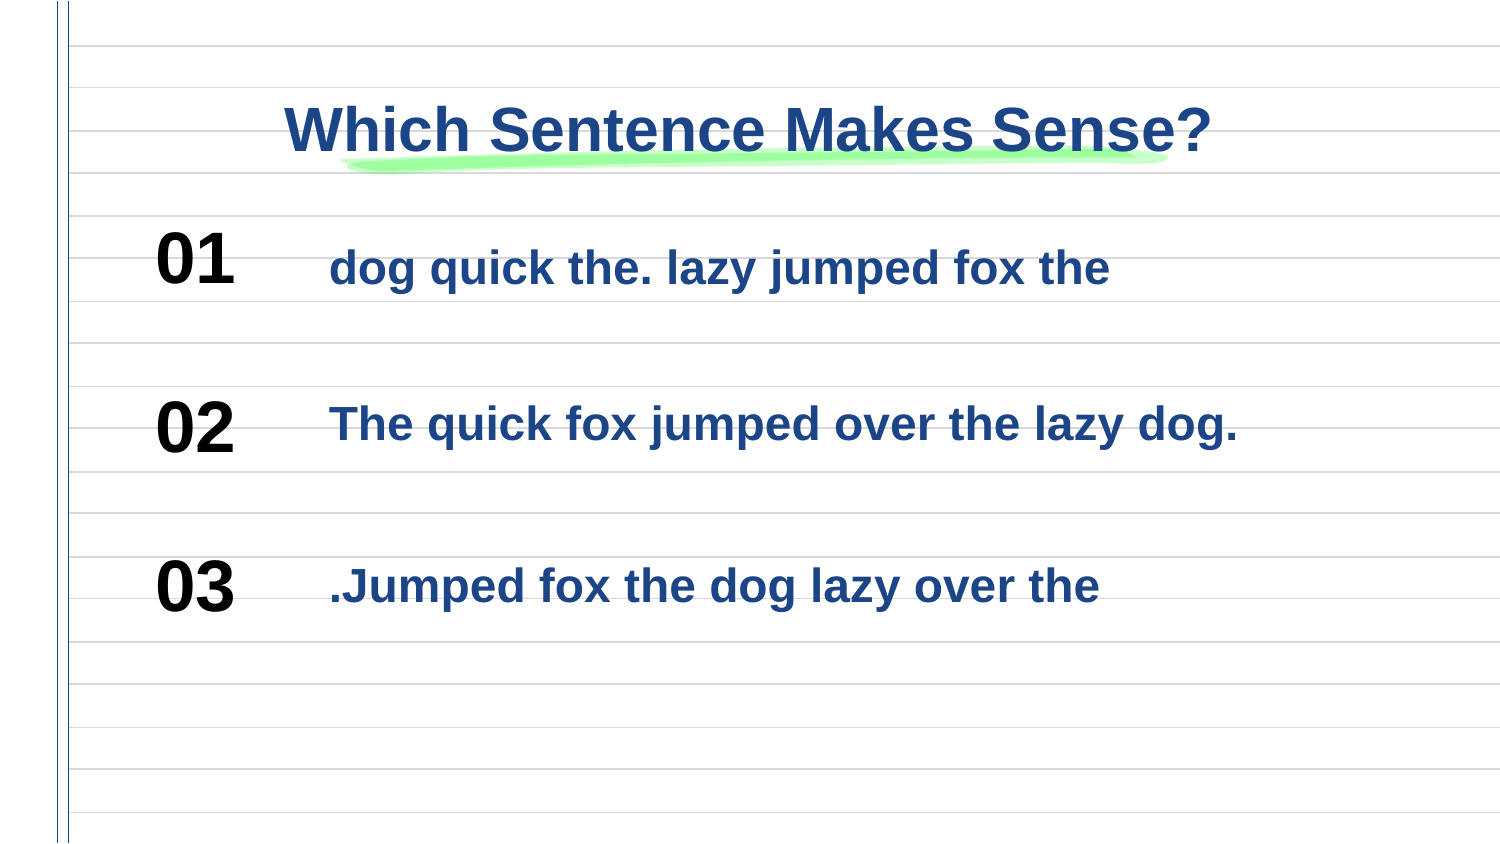

Which Sentence Makes Sense?

01
dog quick the. lazy jumped fox the

The quick fox jumped over the lazy dog.
02
03
.Jumped fox the dog lazy over the